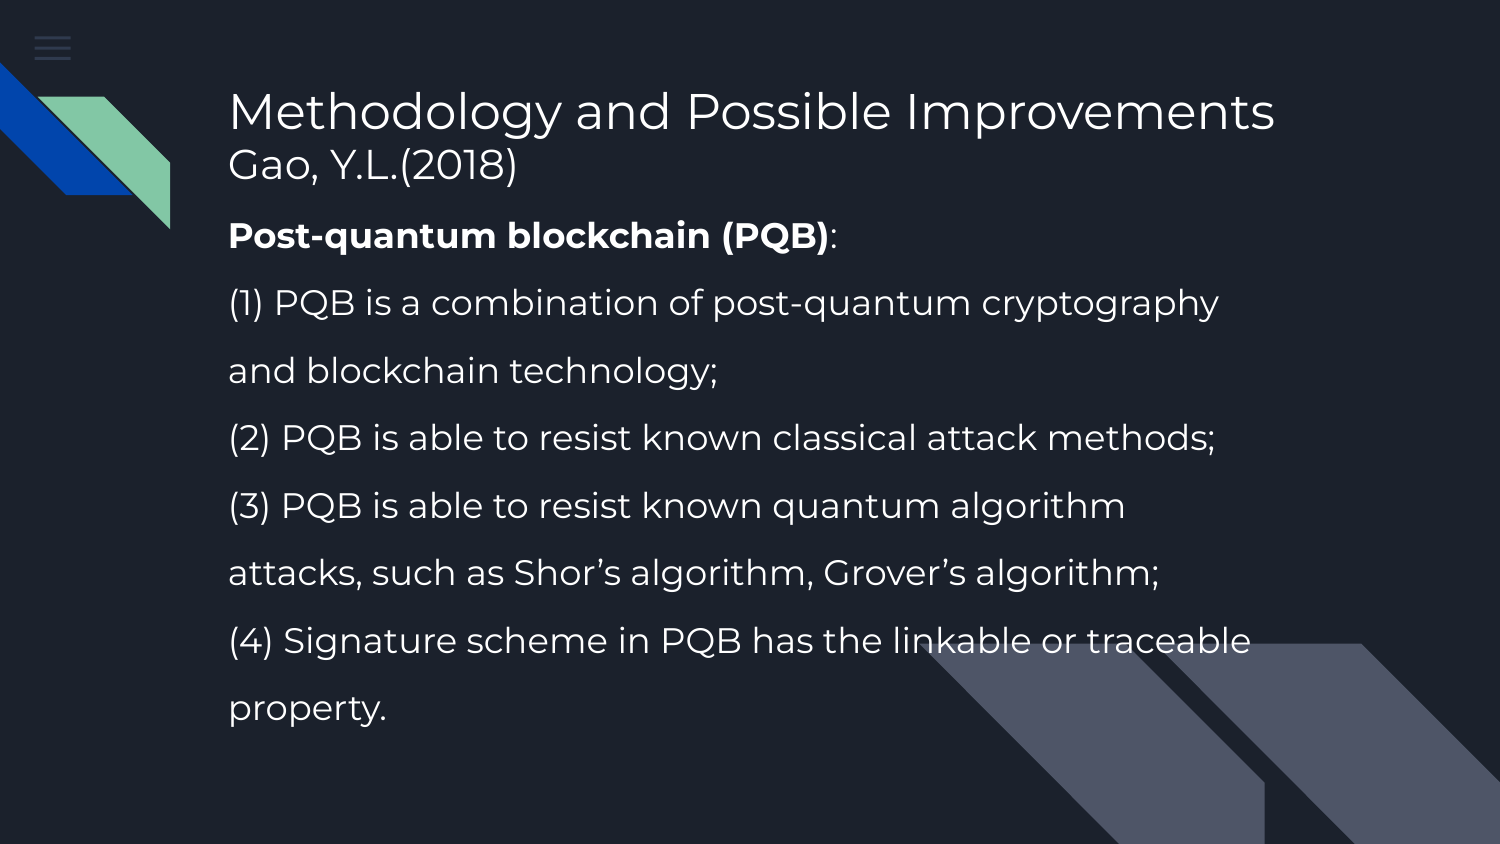

# Methodology and Possible Improvements
Gao, Y.L.(2018)
Post-quantum blockchain (PQB):
(1) PQB is a combination of post-quantum cryptography
and blockchain technology;
(2) PQB is able to resist known classical attack methods;
(3) PQB is able to resist known quantum algorithm
attacks, such as Shor’s algorithm, Grover’s algorithm;
(4) Signature scheme in PQB has the linkable or traceable
property.